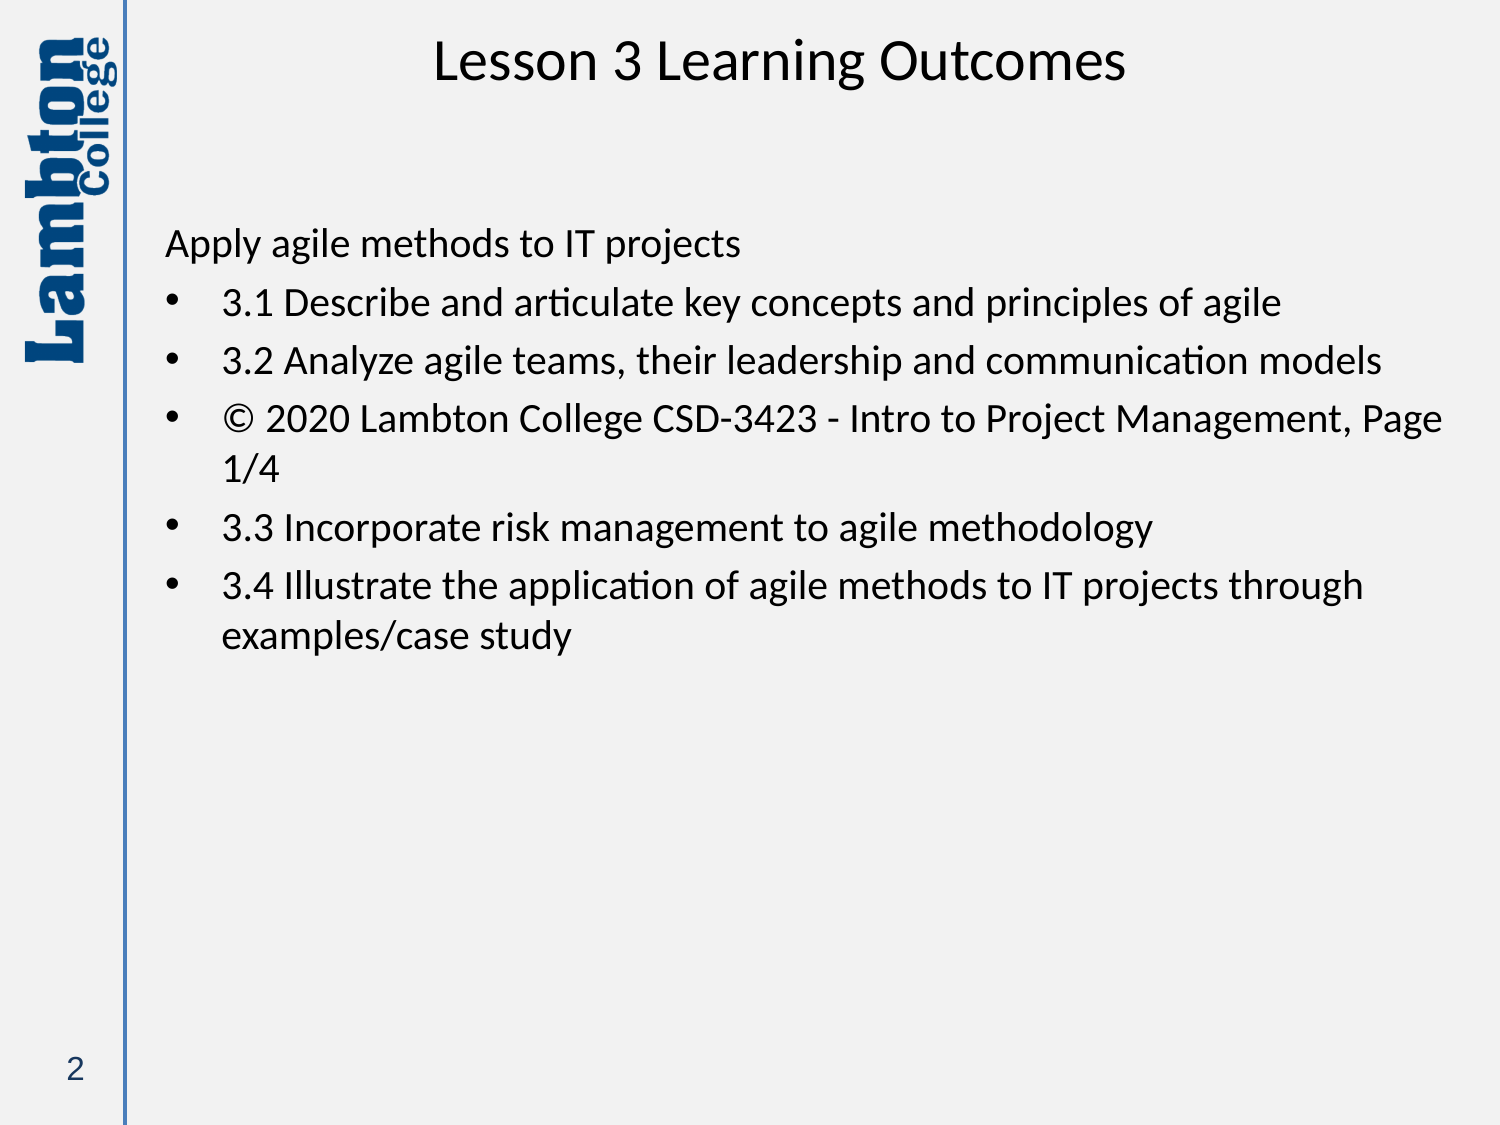

# Lesson 3 Learning Outcomes

Apply agile methods to IT projects
3.1 Describe and articulate key concepts and principles of agile
3.2 Analyze agile teams, their leadership and communication models
© 2020 Lambton College CSD-3423 - Intro to Project Management, Page 1/4
3.3 Incorporate risk management to agile methodology
3.4 Illustrate the application of agile methods to IT projects through examples/case study
2